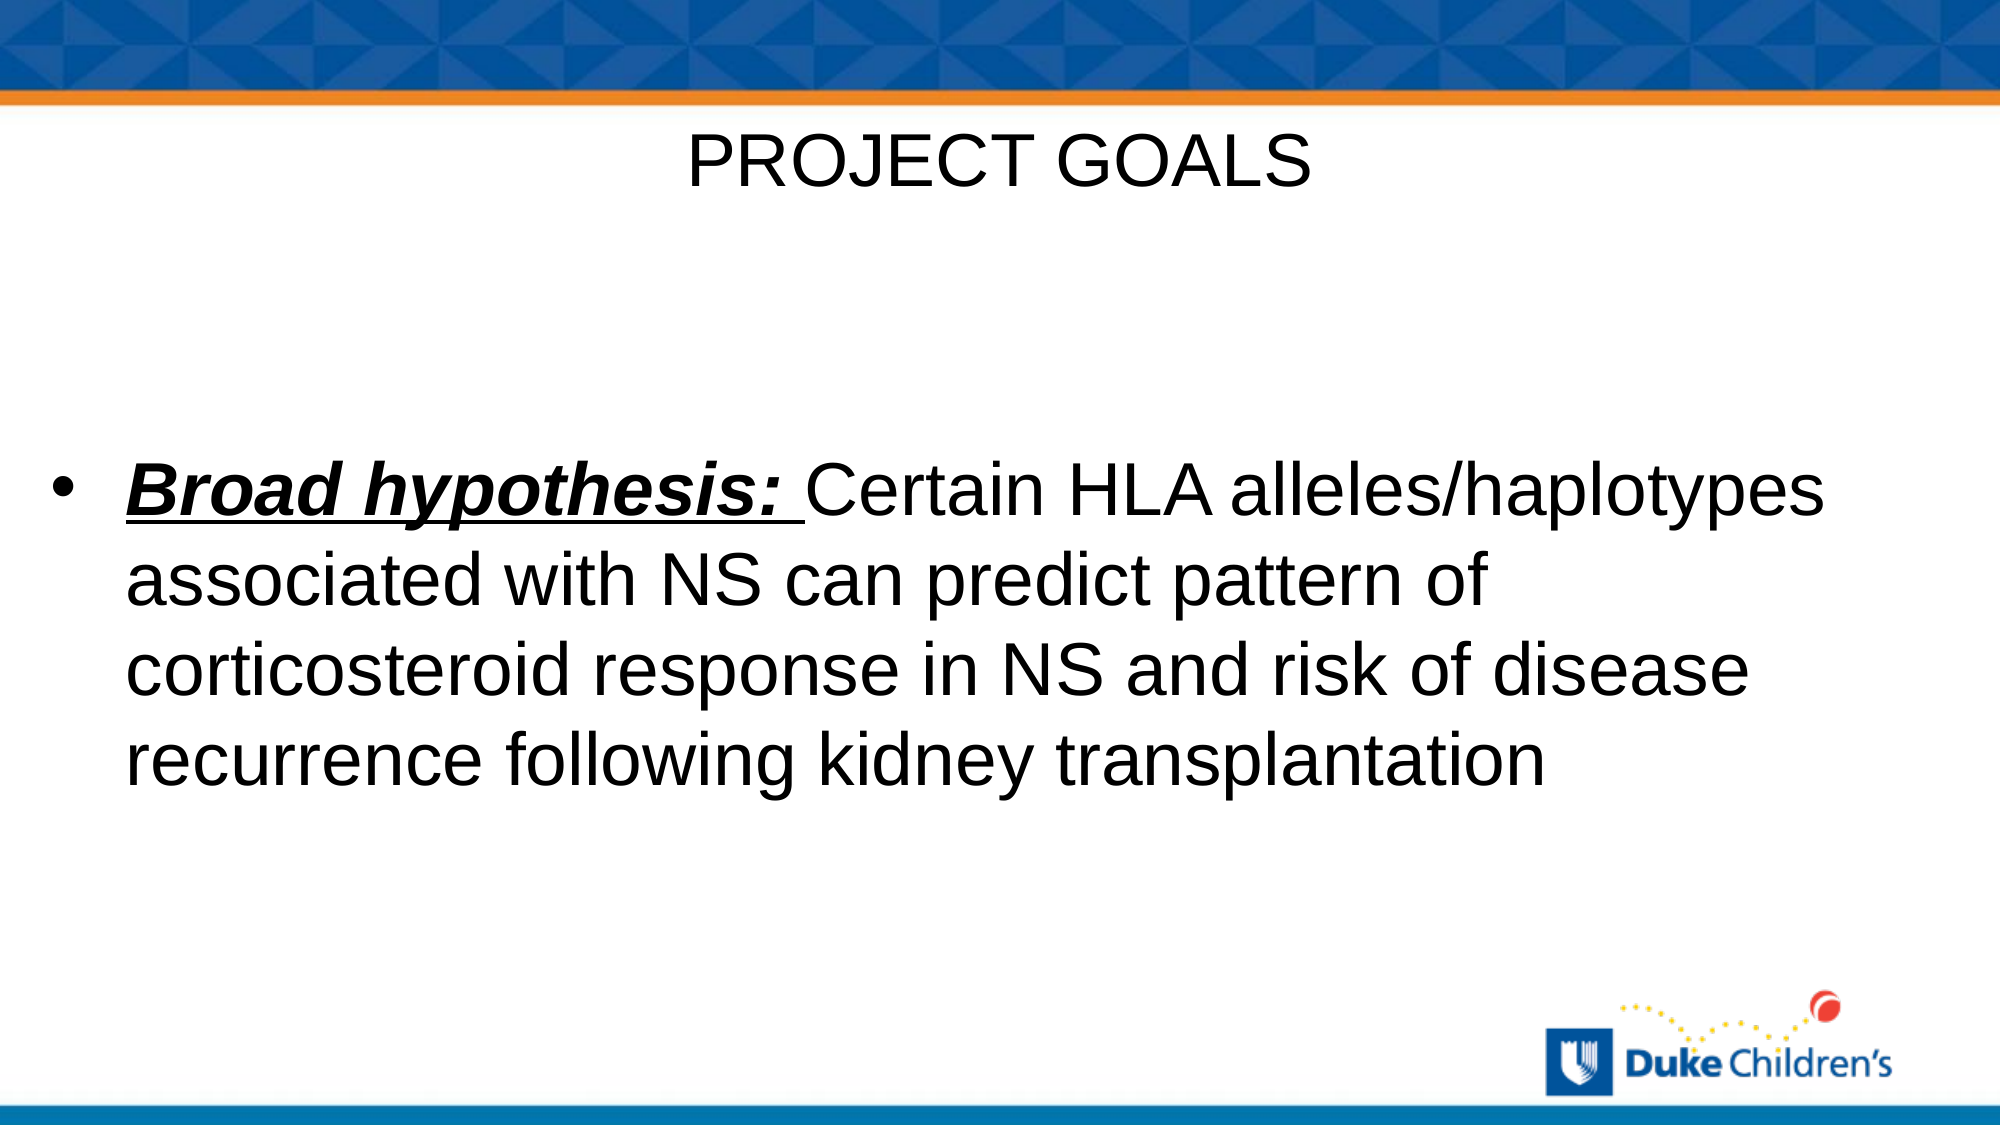

# PROJECT GOALS

Broad hypothesis: Certain HLA alleles/haplotypes associated with NS can predict pattern of corticosteroid response in NS and risk of disease recurrence following kidney transplantation